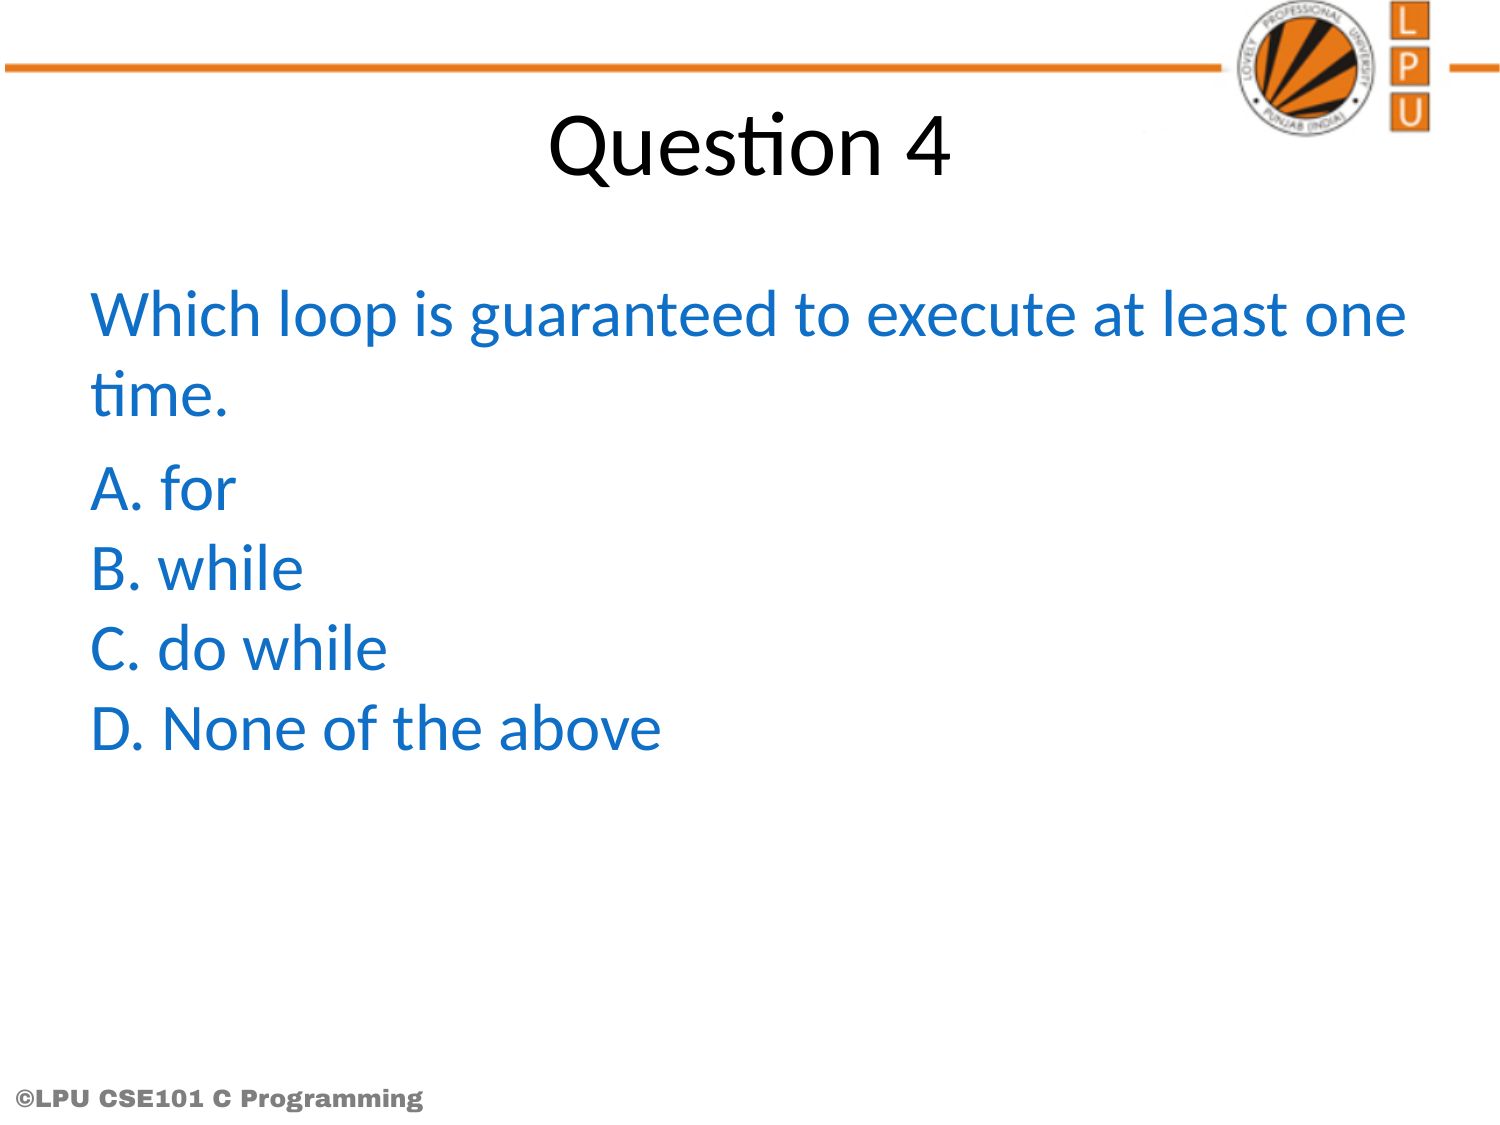

# Question 4
Which loop is guaranteed to execute at least one time.
A. for
B. while
C. do while
D. None of the above